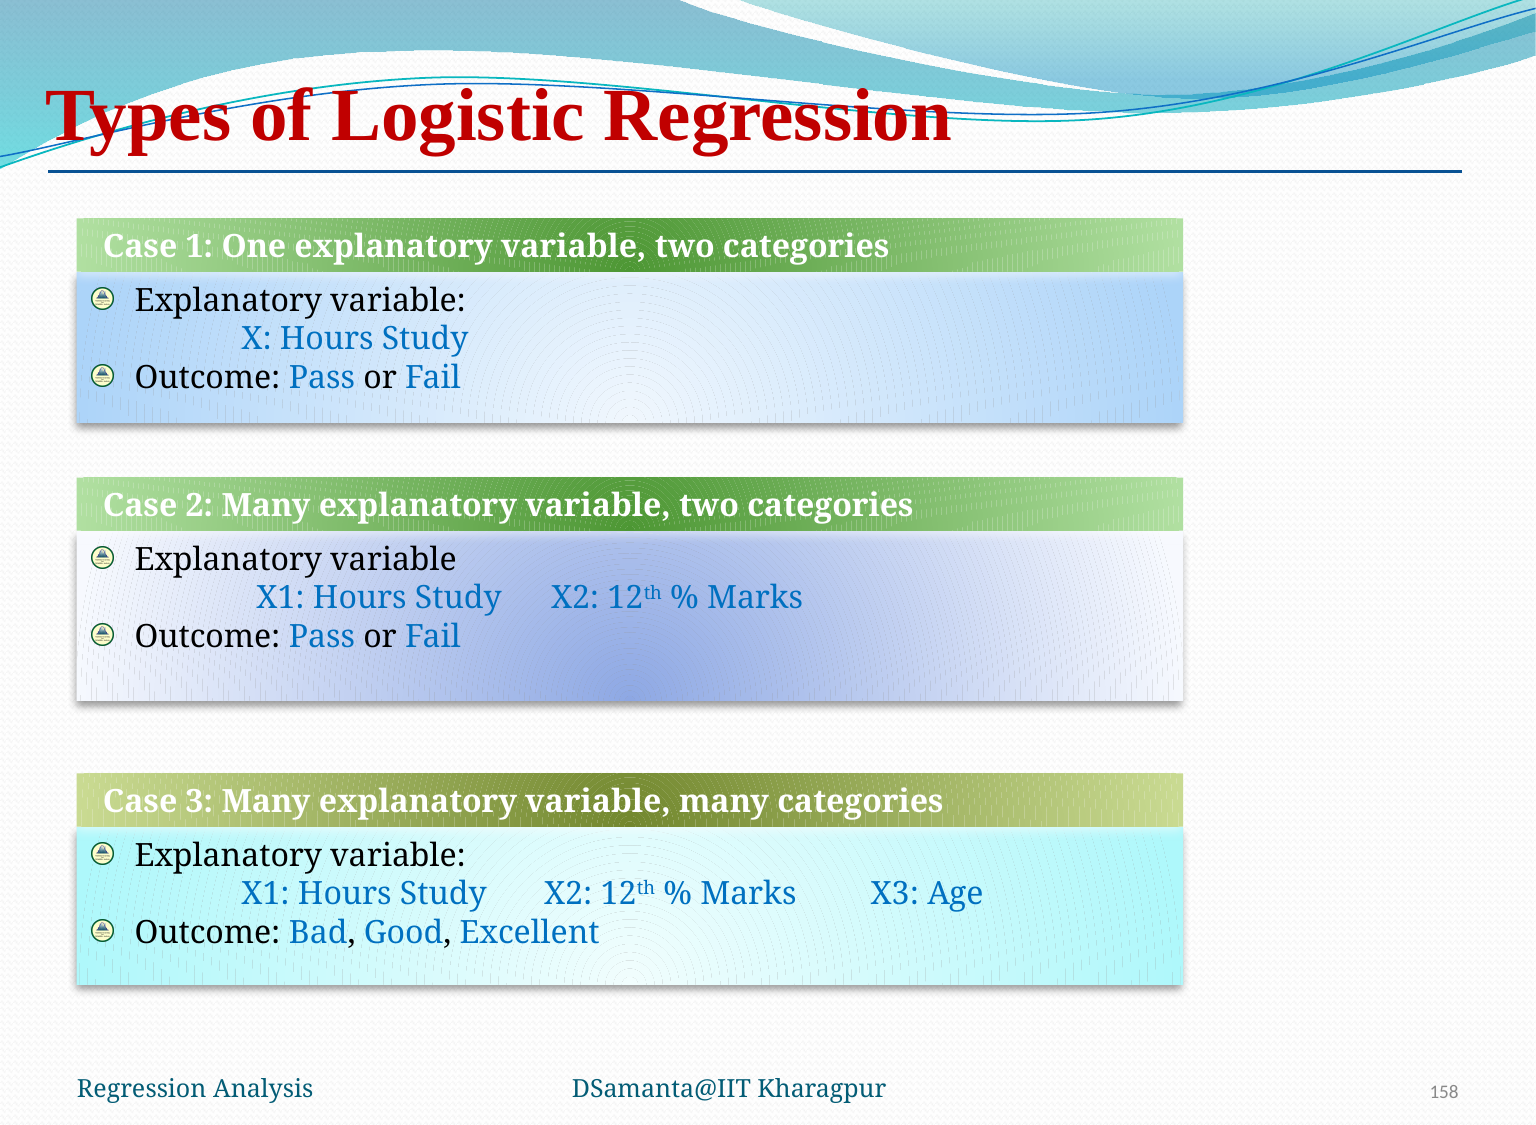

# Types of Logistic Regression
Case 1: One explanatory variable, two categories
Explanatory variable:
	X: Hours Study
Outcome: Pass or Fail

Case 2: Many explanatory variable, two categories
Explanatory variable
                    X1: Hours Study      X2: 12th % Marks
Outcome: Pass or Fail

Case 3: Many explanatory variable, many categories
Explanatory variable:
	X1: Hours Study       X2: 12th % Marks         X3: Age
Outcome: Bad, Good, Excellent

Regression Analysis
DSamanta@IIT Kharagpur
158